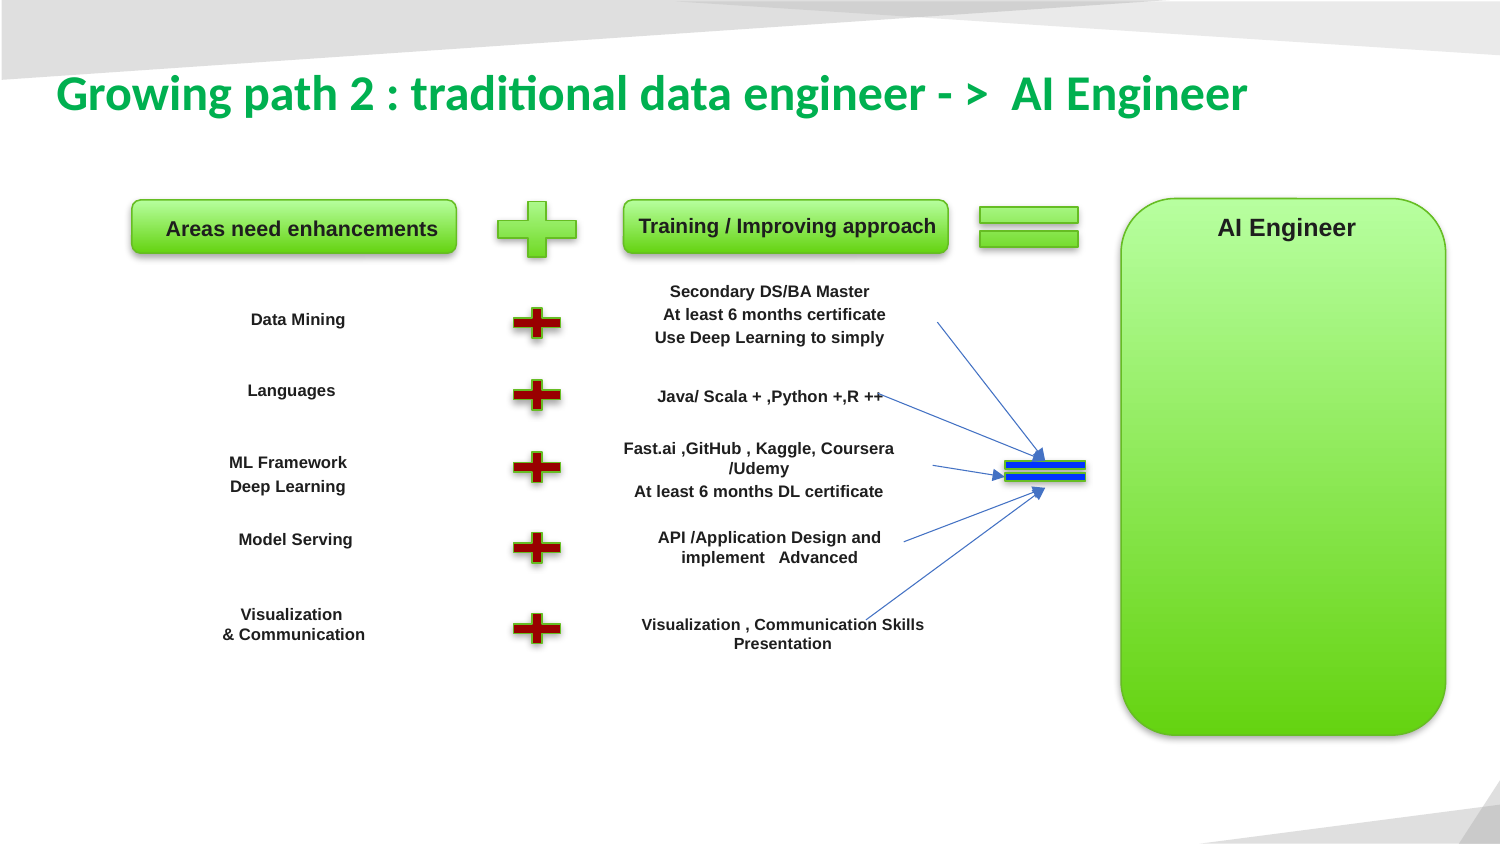

Growing path 2 : traditional data engineer - >  AI Engineer

AI Engineer
Training / Improving approach
Areas need enhancements
Secondary DS/BA Master
At least 6 months certificate
Use Deep Learning to simply
Data Mining

Languages

Java/ Scala + ,Python +,R ++
Fast.ai ,GitHub , Kaggle, Coursera /Udemy
At least 6 months DL certificate
ML Framework
Deep Learning

API /Application Design and implement   Advanced
Model Serving

Visualization
& Communication
Visualization , Communication Skills
Presentation